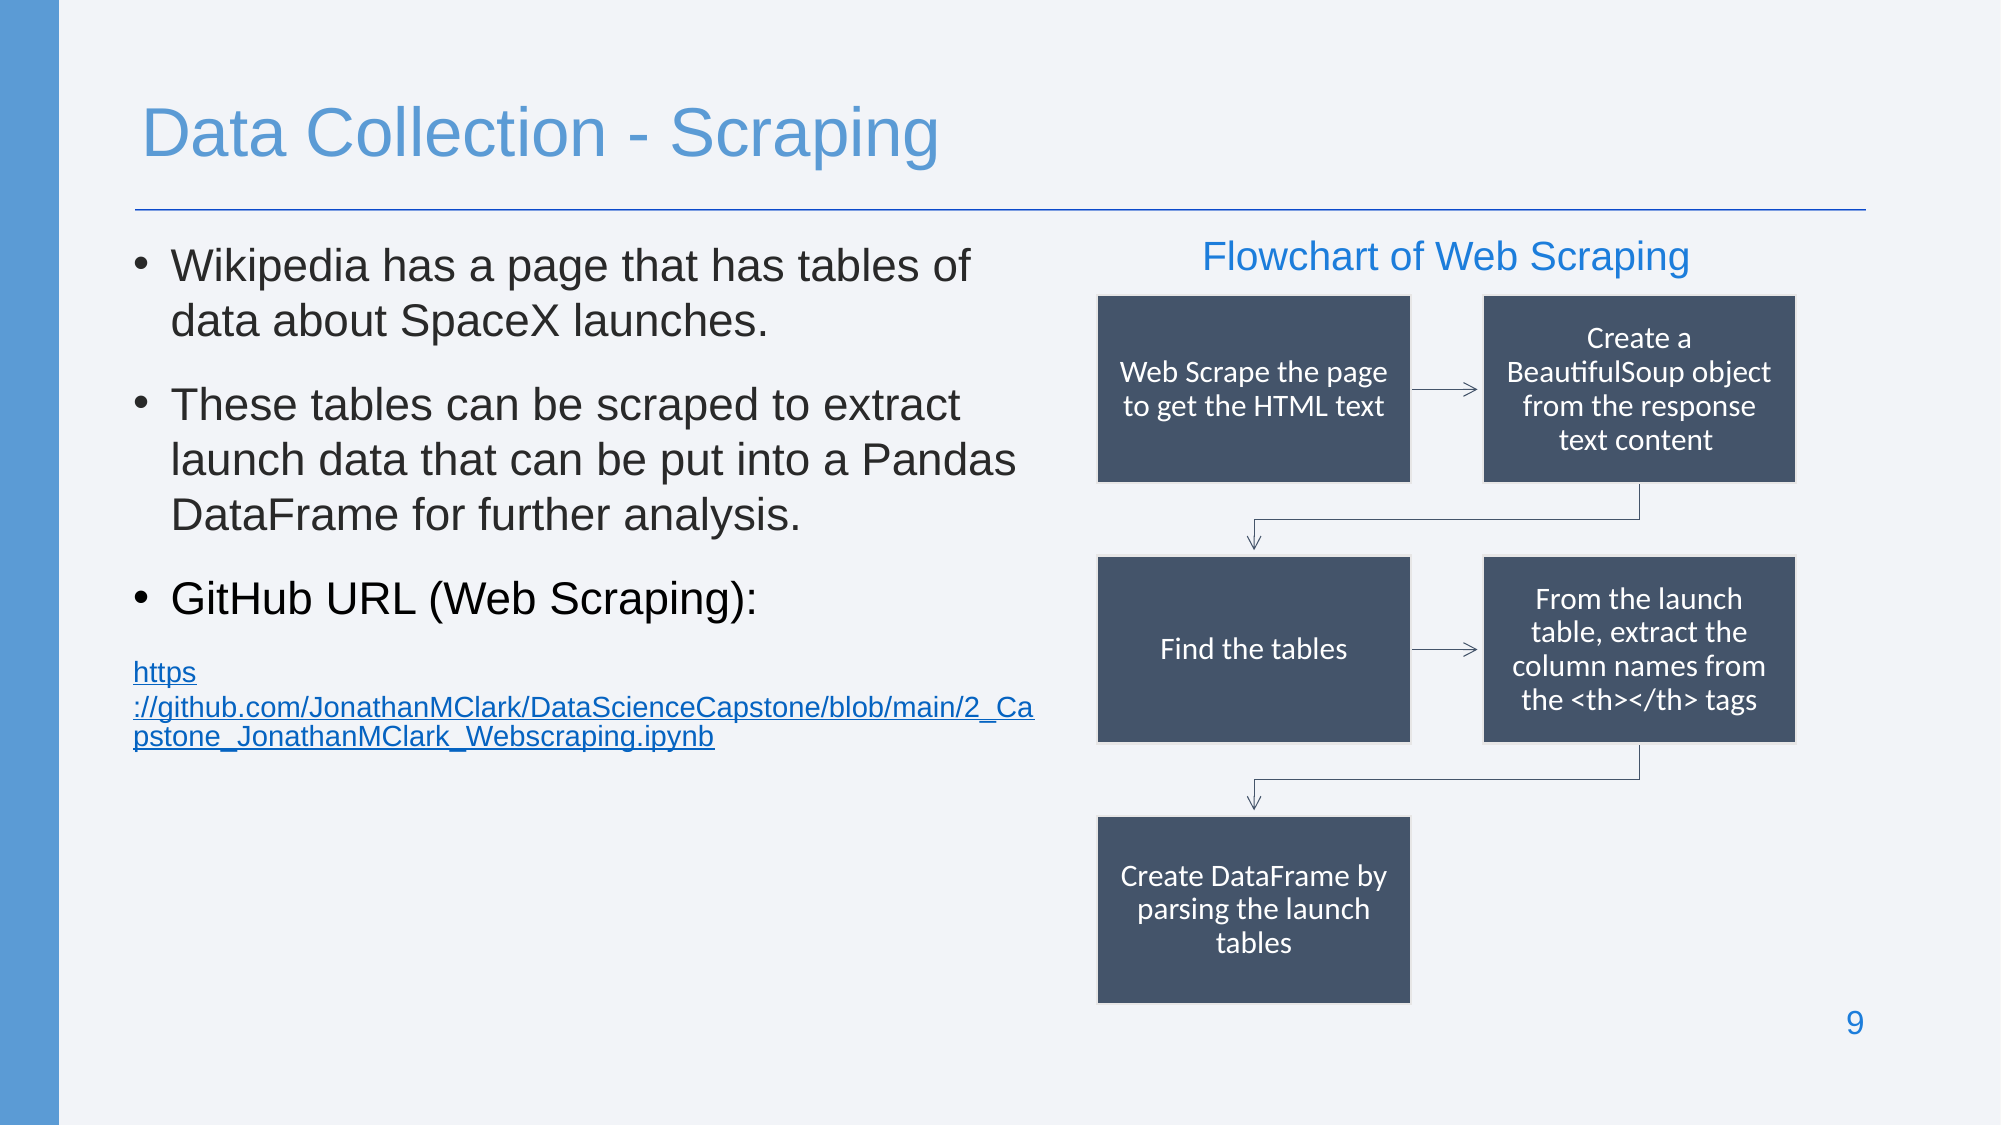

Data Collection - Scraping
Wikipedia has a page that has tables of data about SpaceX launches.
These tables can be scraped to extract launch data that can be put into a Pandas DataFrame for further analysis.
GitHub URL (Web Scraping):
https://github.com/JonathanMClark/DataScienceCapstone/blob/main/2_Capstone_JonathanMClark_Webscraping.ipynb

Flowchart of Web Scraping

Web Scrape the page to get the HTML text

Create a BeautifulSoup object from the response text content

Find the tables

From the launch table, extract the column names from the <th></th> tags
Create DataFrame by parsing the launch tables
9